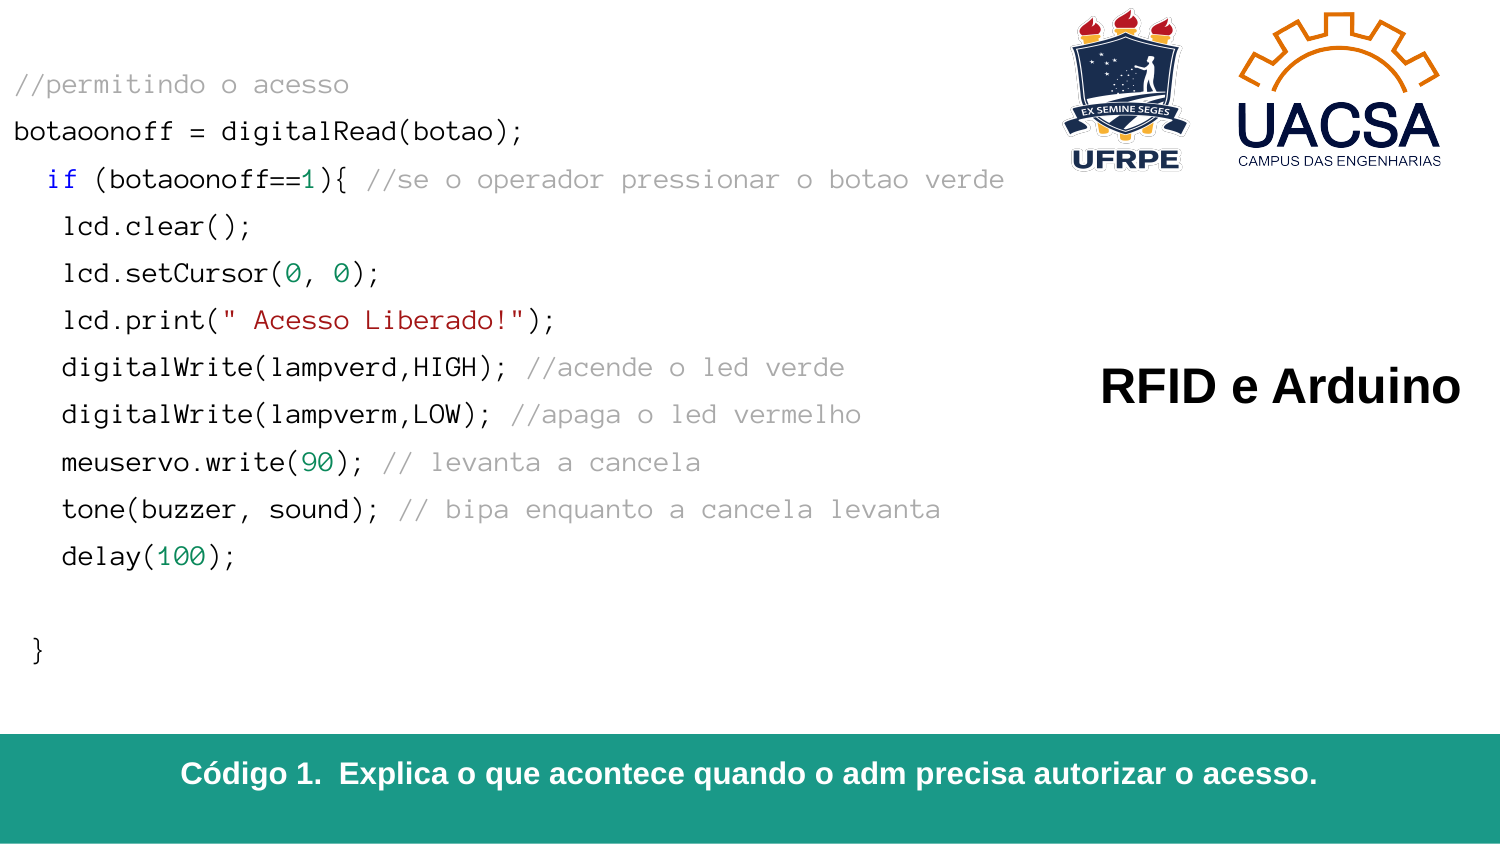

//permitindo o acesso
botaoonoff = digitalRead(botao);
  if (botaoonoff==1){ //se o operador pressionar o botao verde
   lcd.clear();
   lcd.setCursor(0, 0);
   lcd.print(" Acesso Liberado!");
   digitalWrite(lampverd,HIGH); //acende o led verde
   digitalWrite(lampverm,LOW); //apaga o led vermelho
   meuservo.write(90); // levanta a cancela
   tone(buzzer, sound); // bipa enquanto a cancela levanta
   delay(100);

 }

RFID e Arduino
Código 1.	 Explica o que acontece quando o adm precisa autorizar o acesso.